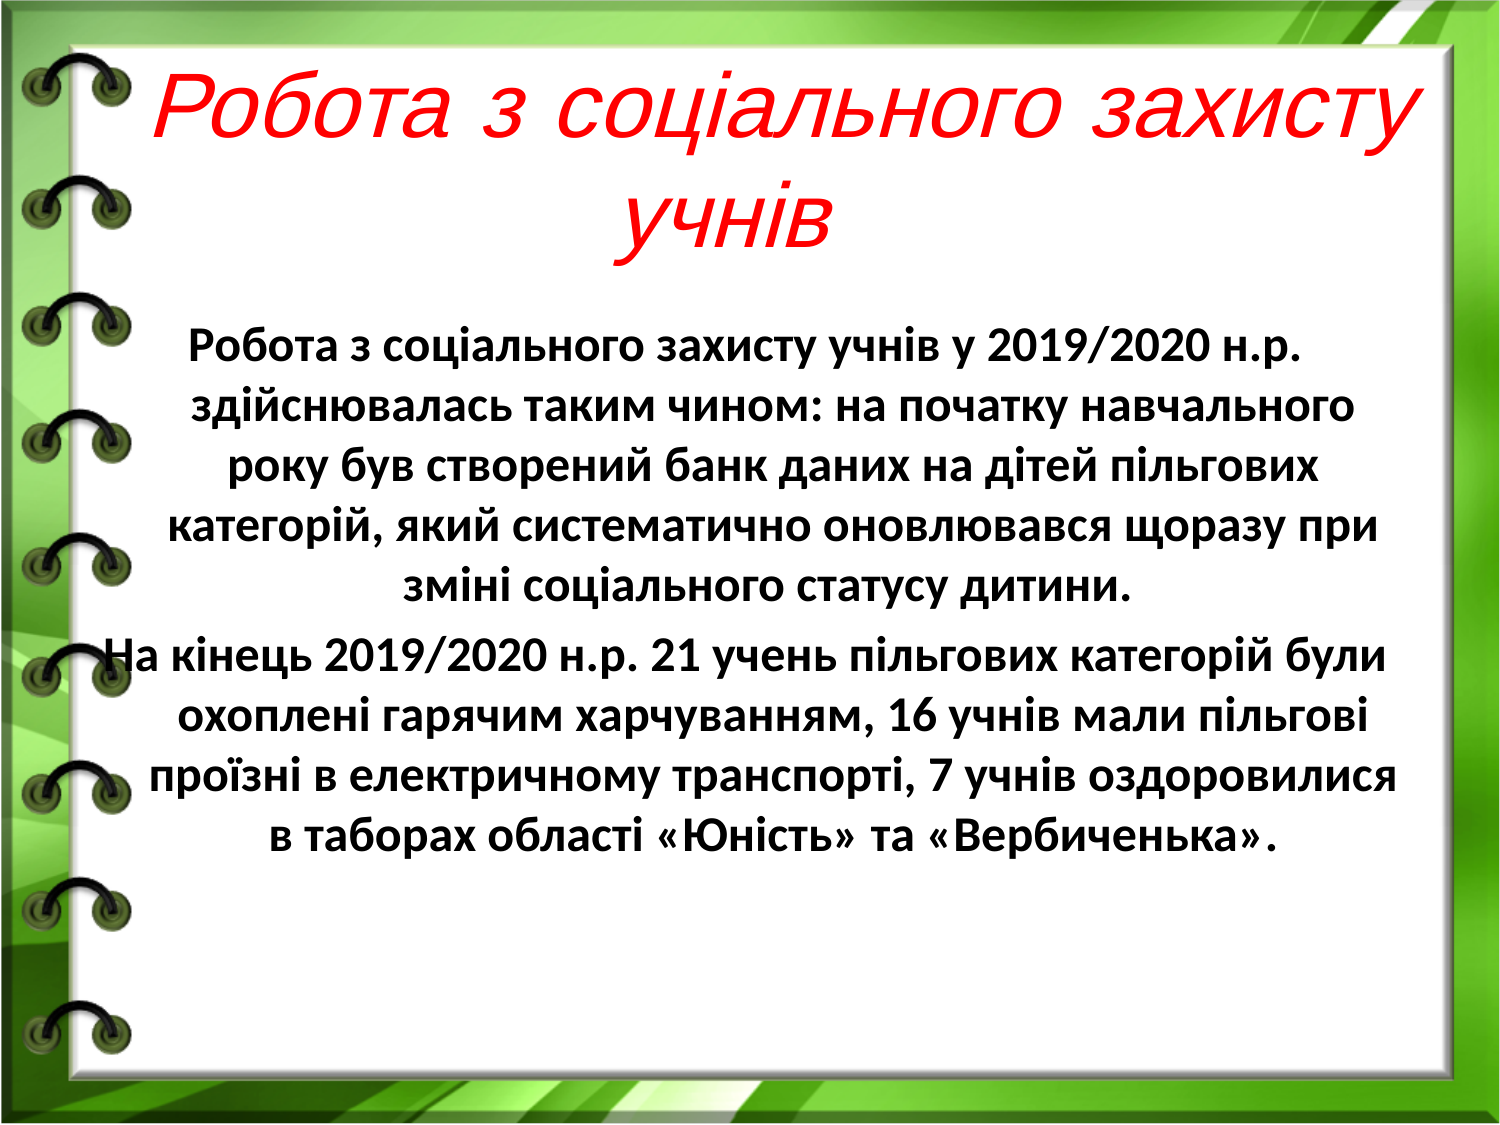

# Робота з соціального захисту учнів

Робота з соціального захисту учнів у 2019/2020 н.р. здійснювалась таким чином: на початку навчального року був створений банк даних на дітей пільгових категорій, який систематично оновлювався щоразу при зміні соціального статусу дитини.
На кінець 2019/2020 н.р. 21 учень пільгових категорій були охоплені гарячим харчуванням, 16 учнів мали пільгові проїзні в електричному транспорті, 7 учнів оздоровилися в таборах області «Юність» та «Вербиченька».